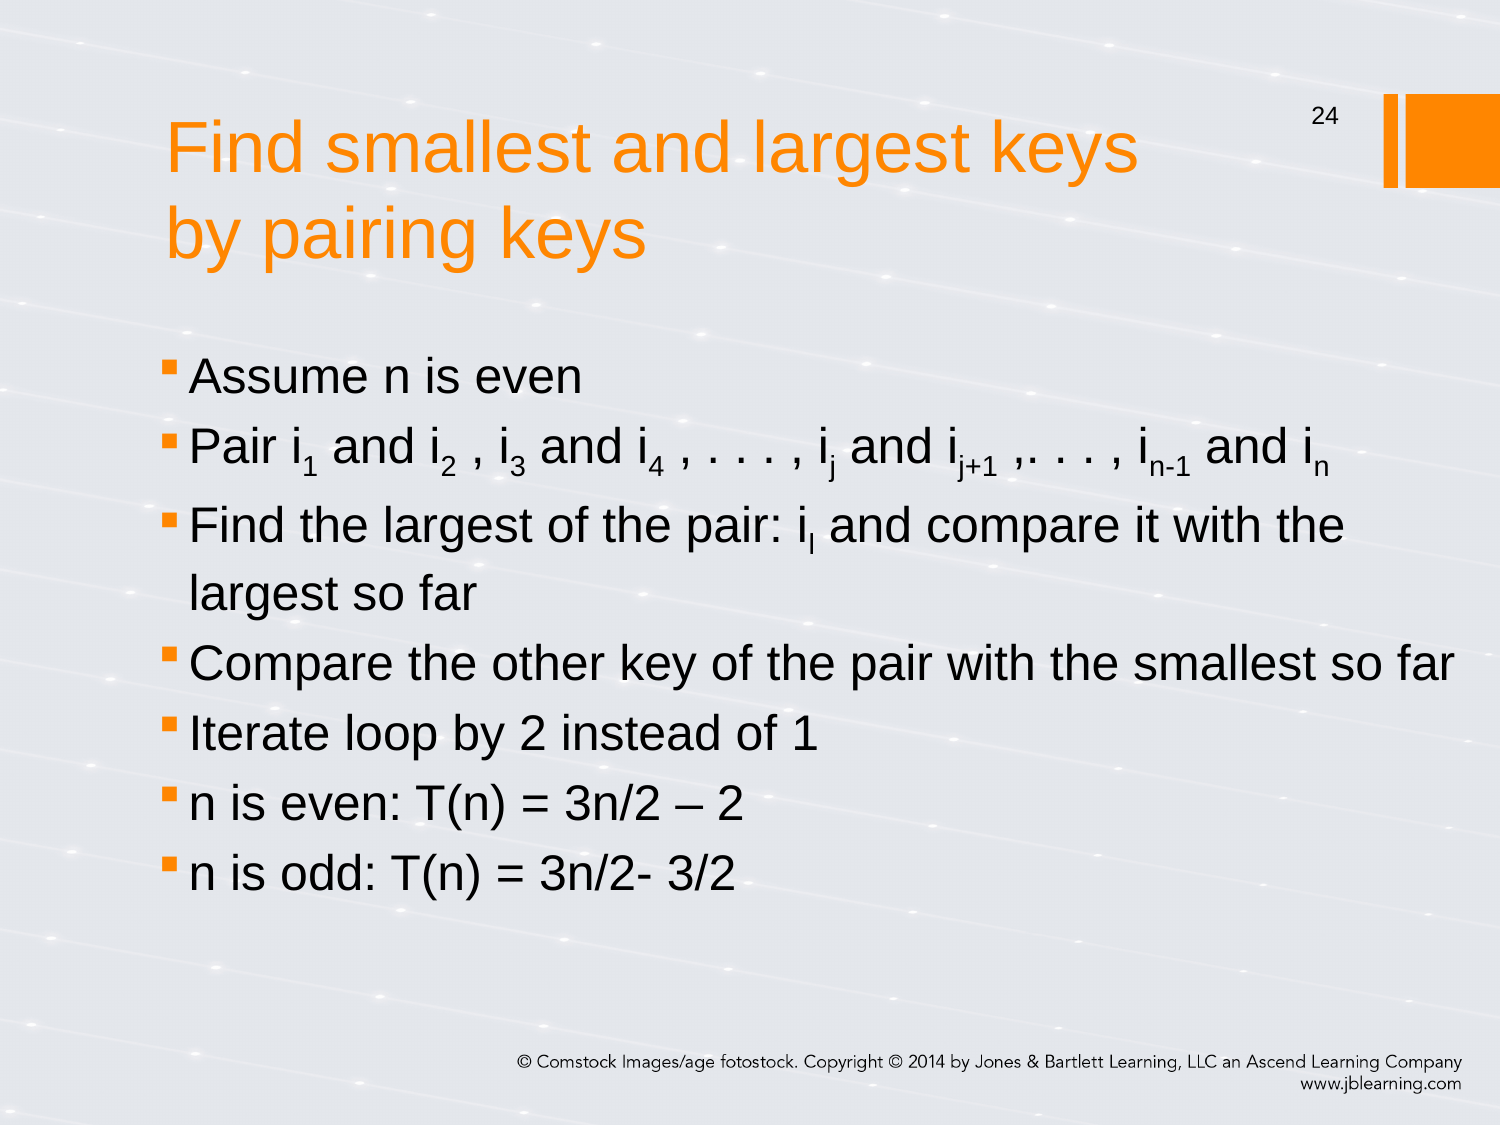

24
# Find smallest and largest keys by pairing keys
Assume n is even
Pair i1 and i2 , i3 and i4 , . . . , ij and ij+1 ,. . . , in-1 and in
Find the largest of the pair: il and compare it with the largest so far
Compare the other key of the pair with the smallest so far
Iterate loop by 2 instead of 1
n is even: T(n) = 3n/2 – 2
n is odd: T(n) = 3n/2- 3/2